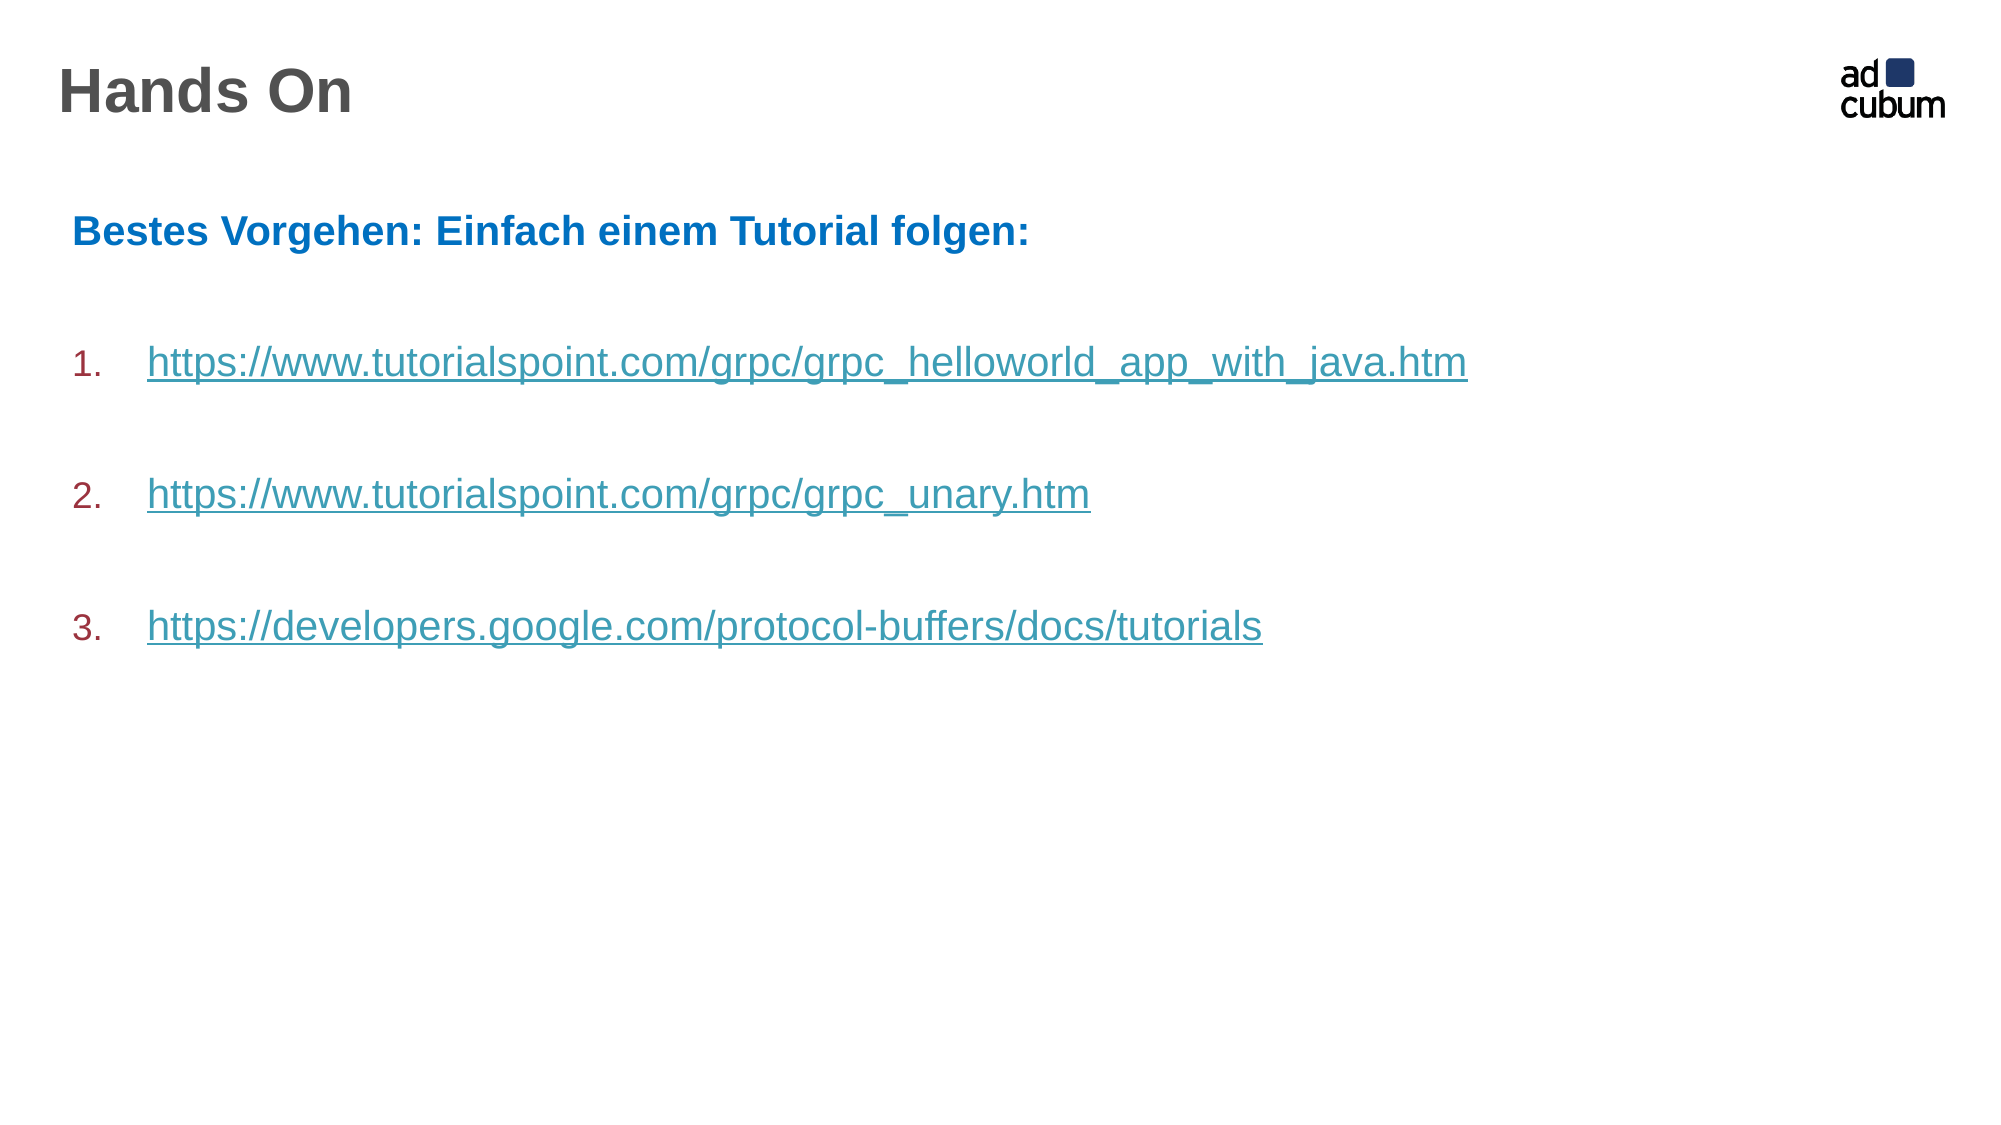

# Hands On
Bestes Vorgehen: Einfach einem Tutorial folgen:

https://www.tutorialspoint.com/grpc/grpc_helloworld_app_with_java.htm

https://www.tutorialspoint.com/grpc/grpc_unary.htm

https://developers.google.com/protocol-buffers/docs/tutorials